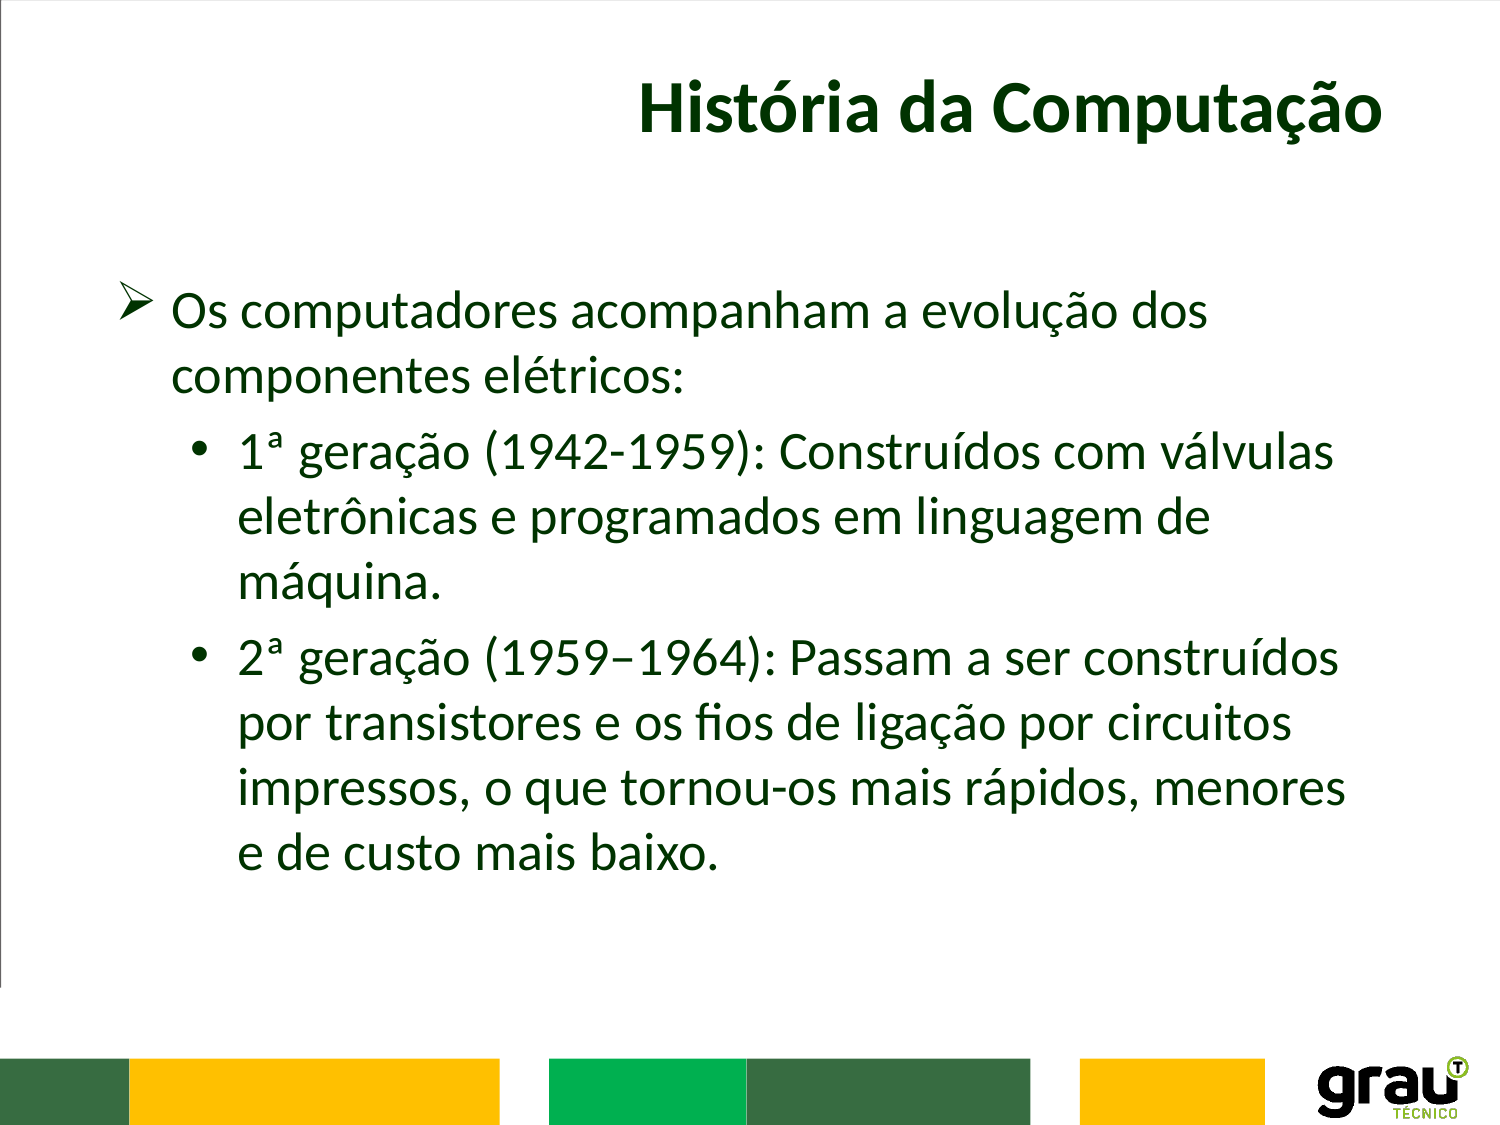

# História da Computação
Os computadores acompanham a evolução dos componentes elétricos:
1ª geração (1942-1959): Construídos com válvulas eletrônicas e programados em linguagem de máquina.
2ª geração (1959–1964): Passam a ser construídos por transistores e os fios de ligação por circuitos impressos, o que tornou-os mais rápidos, menores e de custo mais baixo.